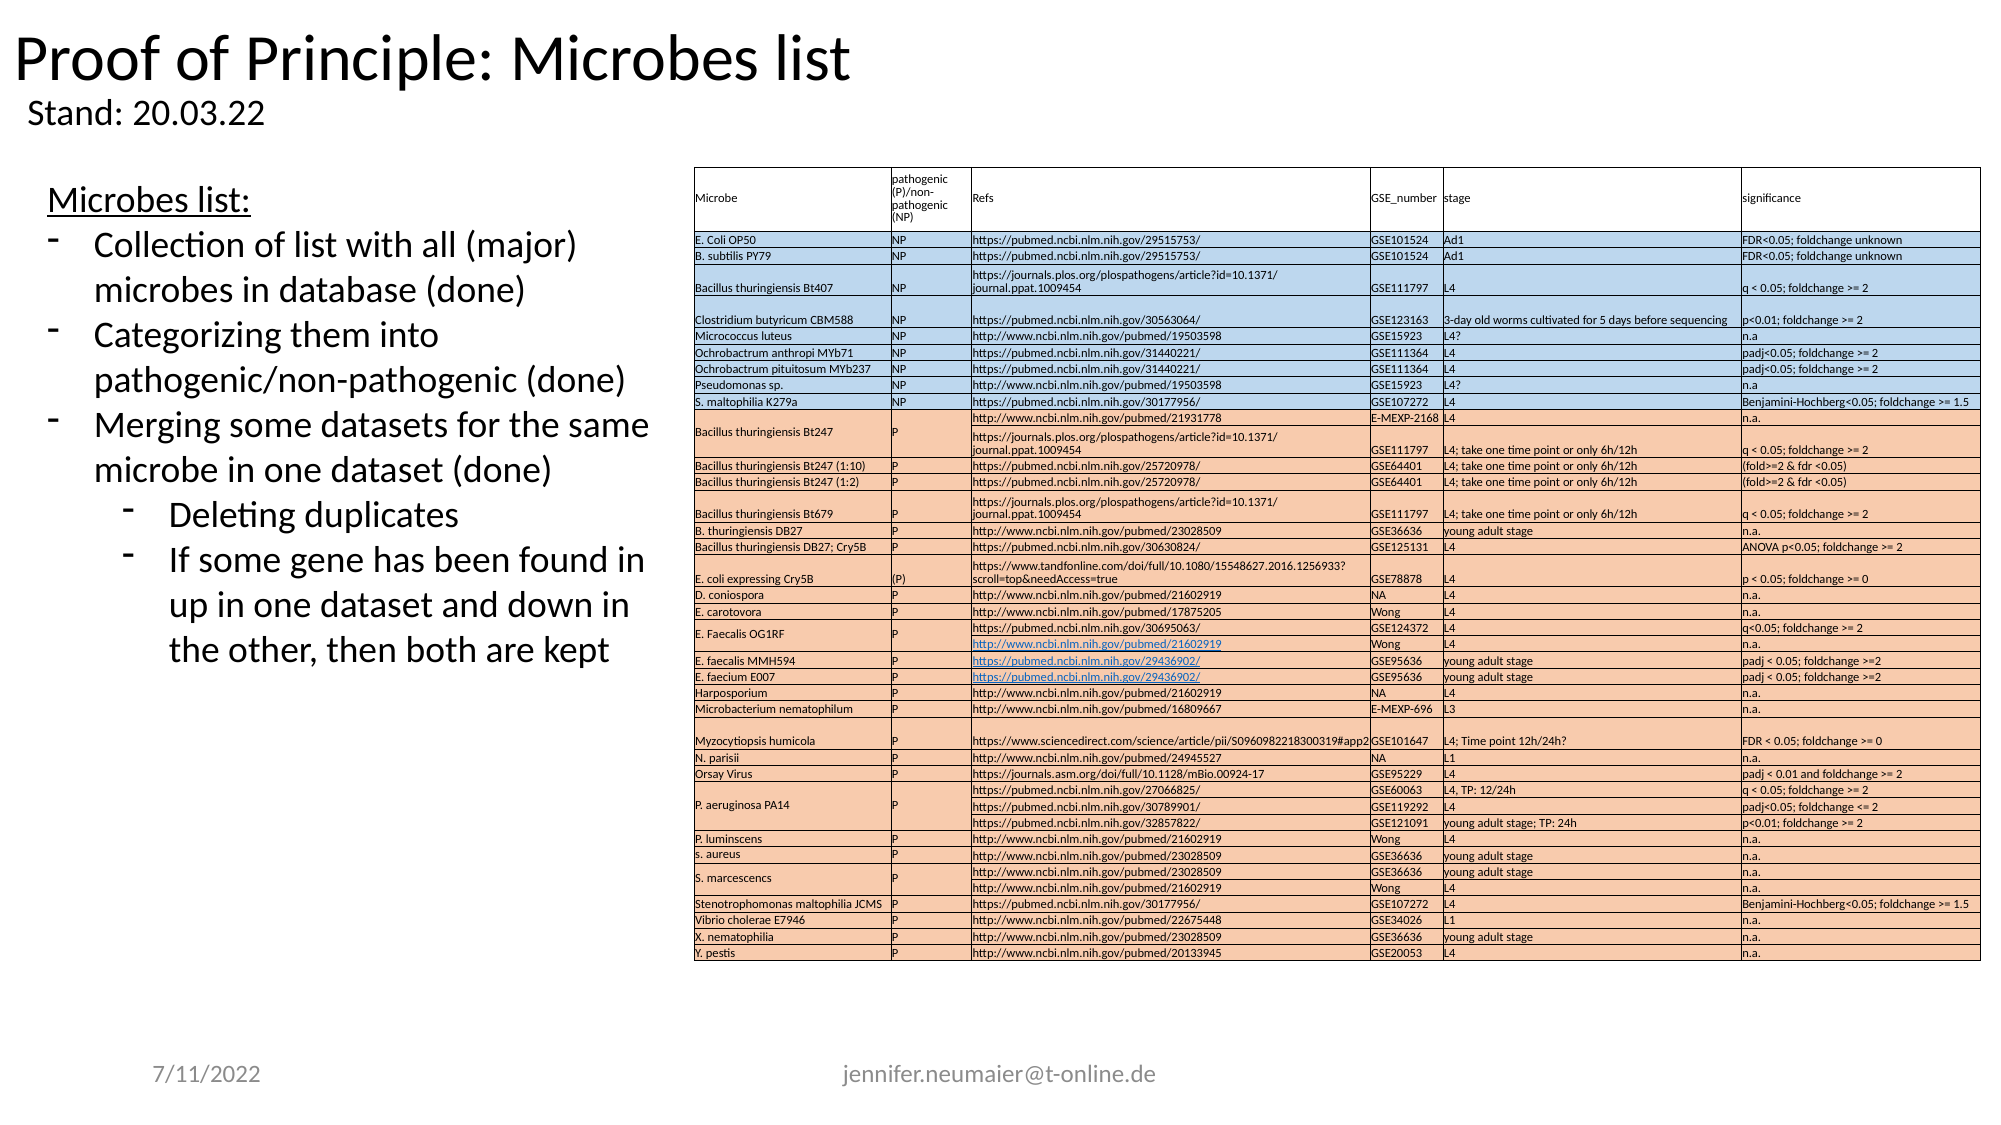

Proof of Principle: Microbes list
Stand: 20.03.22
Microbes list:
Collection of list with all (major) microbes in database (done)
Categorizing them into pathogenic/non-pathogenic (done)
Merging some datasets for the same microbe in one dataset (done)
Deleting duplicates
If some gene has been found in up in one dataset and down in the other, then both are kept
| Microbe | pathogenic (P)/non-pathogenic (NP) | Refs | GSE\_number | stage | significance |
| --- | --- | --- | --- | --- | --- |
| E. Coli OP50 | NP | https://pubmed.ncbi.nlm.nih.gov/29515753/ | GSE101524 | Ad1 | FDR<0.05; foldchange unknown |
| B. subtilis PY79 | NP | https://pubmed.ncbi.nlm.nih.gov/29515753/ | GSE101524 | Ad1 | FDR<0.05; foldchange unknown |
| Bacillus thuringiensis Bt407 | NP | https://journals.plos.org/plospathogens/article?id=10.1371/journal.ppat.1009454 | GSE111797 | L4 | q < 0.05; foldchange >= 2 |
| Clostridium butyricum CBM588 | NP | https://pubmed.ncbi.nlm.nih.gov/30563064/ | GSE123163 | 3-day old worms cultivated for 5 days before sequencing | p<0.01; foldchange >= 2 |
| Micrococcus luteus | NP | http://www.ncbi.nlm.nih.gov/pubmed/19503598 | GSE15923 | L4? | n.a |
| Ochrobactrum anthropi MYb71 | NP | https://pubmed.ncbi.nlm.nih.gov/31440221/ | GSE111364 | L4 | padj<0.05; foldchange >= 2 |
| Ochrobactrum pituitosum MYb237 | NP | https://pubmed.ncbi.nlm.nih.gov/31440221/ | GSE111364 | L4 | padj<0.05; foldchange >= 2 |
| Pseudomonas sp. | NP | http://www.ncbi.nlm.nih.gov/pubmed/19503598 | GSE15923 | L4? | n.a |
| S. maltophilia K279a | NP | https://pubmed.ncbi.nlm.nih.gov/30177956/ | GSE107272 | L4 | Benjamini-Hochberg<0.05; foldchange >= 1.5 |
| Bacillus thuringiensis Bt247 | P | http://www.ncbi.nlm.nih.gov/pubmed/21931778 | E-MEXP-2168 | L4 | n.a. |
|  |  | https://journals.plos.org/plospathogens/article?id=10.1371/journal.ppat.1009454 | GSE111797 | L4; take one time point or only 6h/12h | q < 0.05; foldchange >= 2 |
| Bacillus thuringiensis Bt247 (1:10) | P | https://pubmed.ncbi.nlm.nih.gov/25720978/ | GSE64401 | L4; take one time point or only 6h/12h | (fold>=2 & fdr <0.05) |
| Bacillus thuringiensis Bt247 (1:2) | P | https://pubmed.ncbi.nlm.nih.gov/25720978/ | GSE64401 | L4; take one time point or only 6h/12h | (fold>=2 & fdr <0.05) |
| Bacillus thuringiensis Bt679 | P | https://journals.plos.org/plospathogens/article?id=10.1371/journal.ppat.1009454 | GSE111797 | L4; take one time point or only 6h/12h | q < 0.05; foldchange >= 2 |
| B. thuringiensis DB27 | P | http://www.ncbi.nlm.nih.gov/pubmed/23028509 | GSE36636 | young adult stage | n.a. |
| Bacillus thuringiensis DB27; Cry5B | P | https://pubmed.ncbi.nlm.nih.gov/30630824/ | GSE125131 | L4 | ANOVA p<0.05; foldchange >= 2 |
| E. coli expressing Cry5B | (P) | https://www.tandfonline.com/doi/full/10.1080/15548627.2016.1256933?scroll=top&needAccess=true | GSE78878 | L4 | p < 0.05; foldchange >= 0 |
| D. coniospora | P | http://www.ncbi.nlm.nih.gov/pubmed/21602919 | NA | L4 | n.a. |
| E. carotovora | P | http://www.ncbi.nlm.nih.gov/pubmed/17875205 | Wong | L4 | n.a. |
| E. Faecalis OG1RF | P | https://pubmed.ncbi.nlm.nih.gov/30695063/ | GSE124372 | L4 | q<0.05; foldchange >= 2 |
|  |  | http://www.ncbi.nlm.nih.gov/pubmed/21602919 | Wong | L4 | n.a. |
| E. faecalis MMH594 | P | https://pubmed.ncbi.nlm.nih.gov/29436902/ | GSE95636 | young adult stage | padj < 0.05; foldchange >=2 |
| E. faecium E007 | P | https://pubmed.ncbi.nlm.nih.gov/29436902/ | GSE95636 | young adult stage | padj < 0.05; foldchange >=2 |
| Harposporium | P | http://www.ncbi.nlm.nih.gov/pubmed/21602919 | NA | L4 | n.a. |
| Microbacterium nematophilum | P | http://www.ncbi.nlm.nih.gov/pubmed/16809667 | E-MEXP-696 | L3 | n.a. |
| Myzocytiopsis humicola | P | https://www.sciencedirect.com/science/article/pii/S0960982218300319#app2 | GSE101647 | L4; Time point 12h/24h? | FDR < 0.05; foldchange >= 0 |
| N. parisii | P | http://www.ncbi.nlm.nih.gov/pubmed/24945527 | NA | L1 | n.a. |
| Orsay Virus | P | https://journals.asm.org/doi/full/10.1128/mBio.00924-17 | GSE95229 | L4 | padj < 0.01 and foldchange >= 2 |
| P. aeruginosa PA14 | P | https://pubmed.ncbi.nlm.nih.gov/27066825/ | GSE60063 | L4, TP: 12/24h | q < 0.05; foldchange >= 2 |
|  |  | https://pubmed.ncbi.nlm.nih.gov/30789901/ | GSE119292 | L4 | padj<0.05; foldchange <= 2 |
|  |  | https://pubmed.ncbi.nlm.nih.gov/32857822/ | GSE121091 | young adult stage; TP: 24h | p<0.01; foldchange >= 2 |
| P. luminscens | P | http://www.ncbi.nlm.nih.gov/pubmed/21602919 | Wong | L4 | n.a. |
| s. aureus | P | http://www.ncbi.nlm.nih.gov/pubmed/23028509 | GSE36636 | young adult stage | n.a. |
| S. marcescencs | P | http://www.ncbi.nlm.nih.gov/pubmed/23028509 | GSE36636 | young adult stage | n.a. |
|  |  | http://www.ncbi.nlm.nih.gov/pubmed/21602919 | Wong | L4 | n.a. |
| Stenotrophomonas maltophilia JCMS | P | https://pubmed.ncbi.nlm.nih.gov/30177956/ | GSE107272 | L4 | Benjamini-Hochberg<0.05; foldchange >= 1.5 |
| Vibrio cholerae E7946 | P | http://www.ncbi.nlm.nih.gov/pubmed/22675448 | GSE34026 | L1 | n.a. |
| X. nematophilia | P | http://www.ncbi.nlm.nih.gov/pubmed/23028509 | GSE36636 | young adult stage | n.a. |
| Y. pestis | P | http://www.ncbi.nlm.nih.gov/pubmed/20133945 | GSE20053 | L4 | n.a. |
7/11/2022
jennifer.neumaier@t-online.de